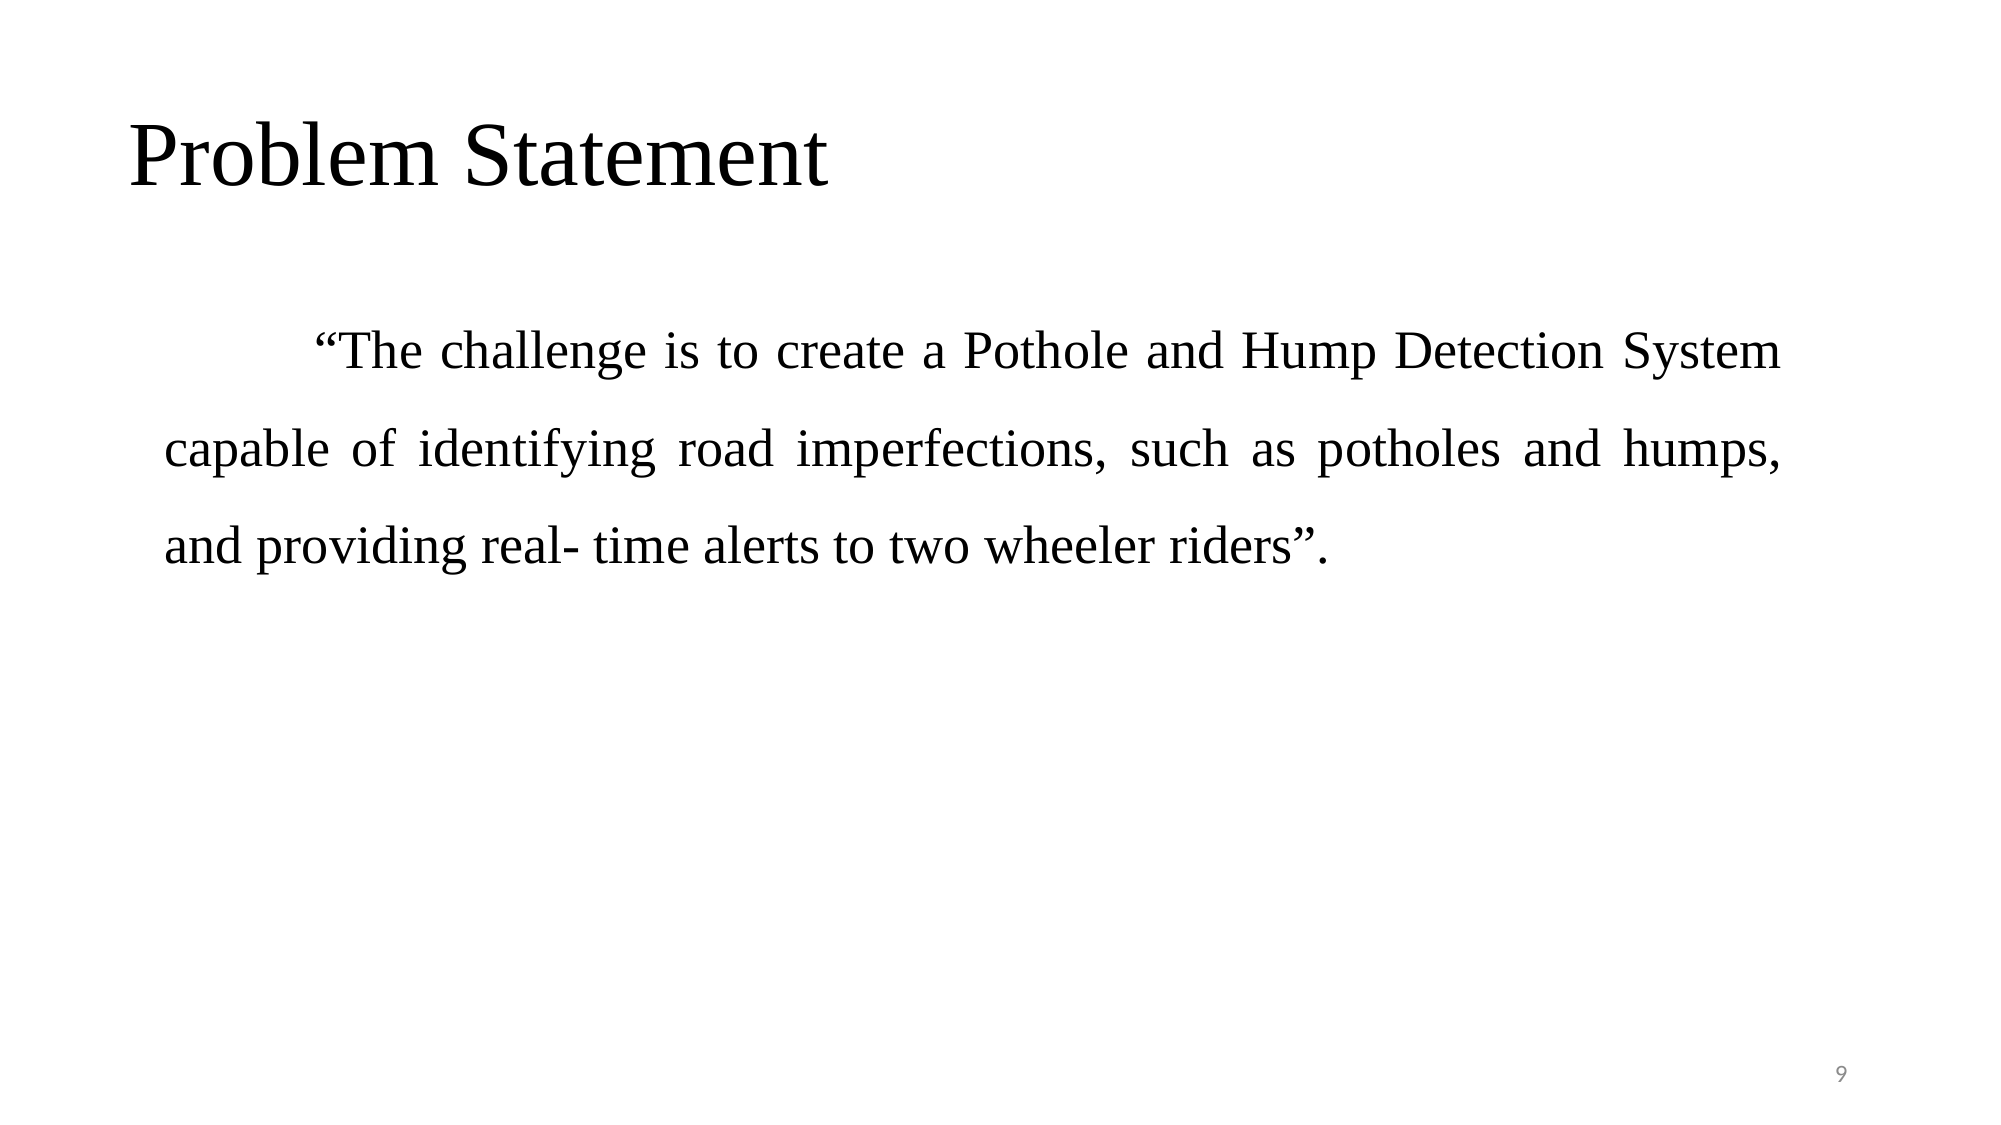

Problem Statement
	“The challenge is to create a Pothole and Hump Detection System capable of identifying road imperfections, such as potholes and humps, and providing real- time alerts to two wheeler riders”.
9